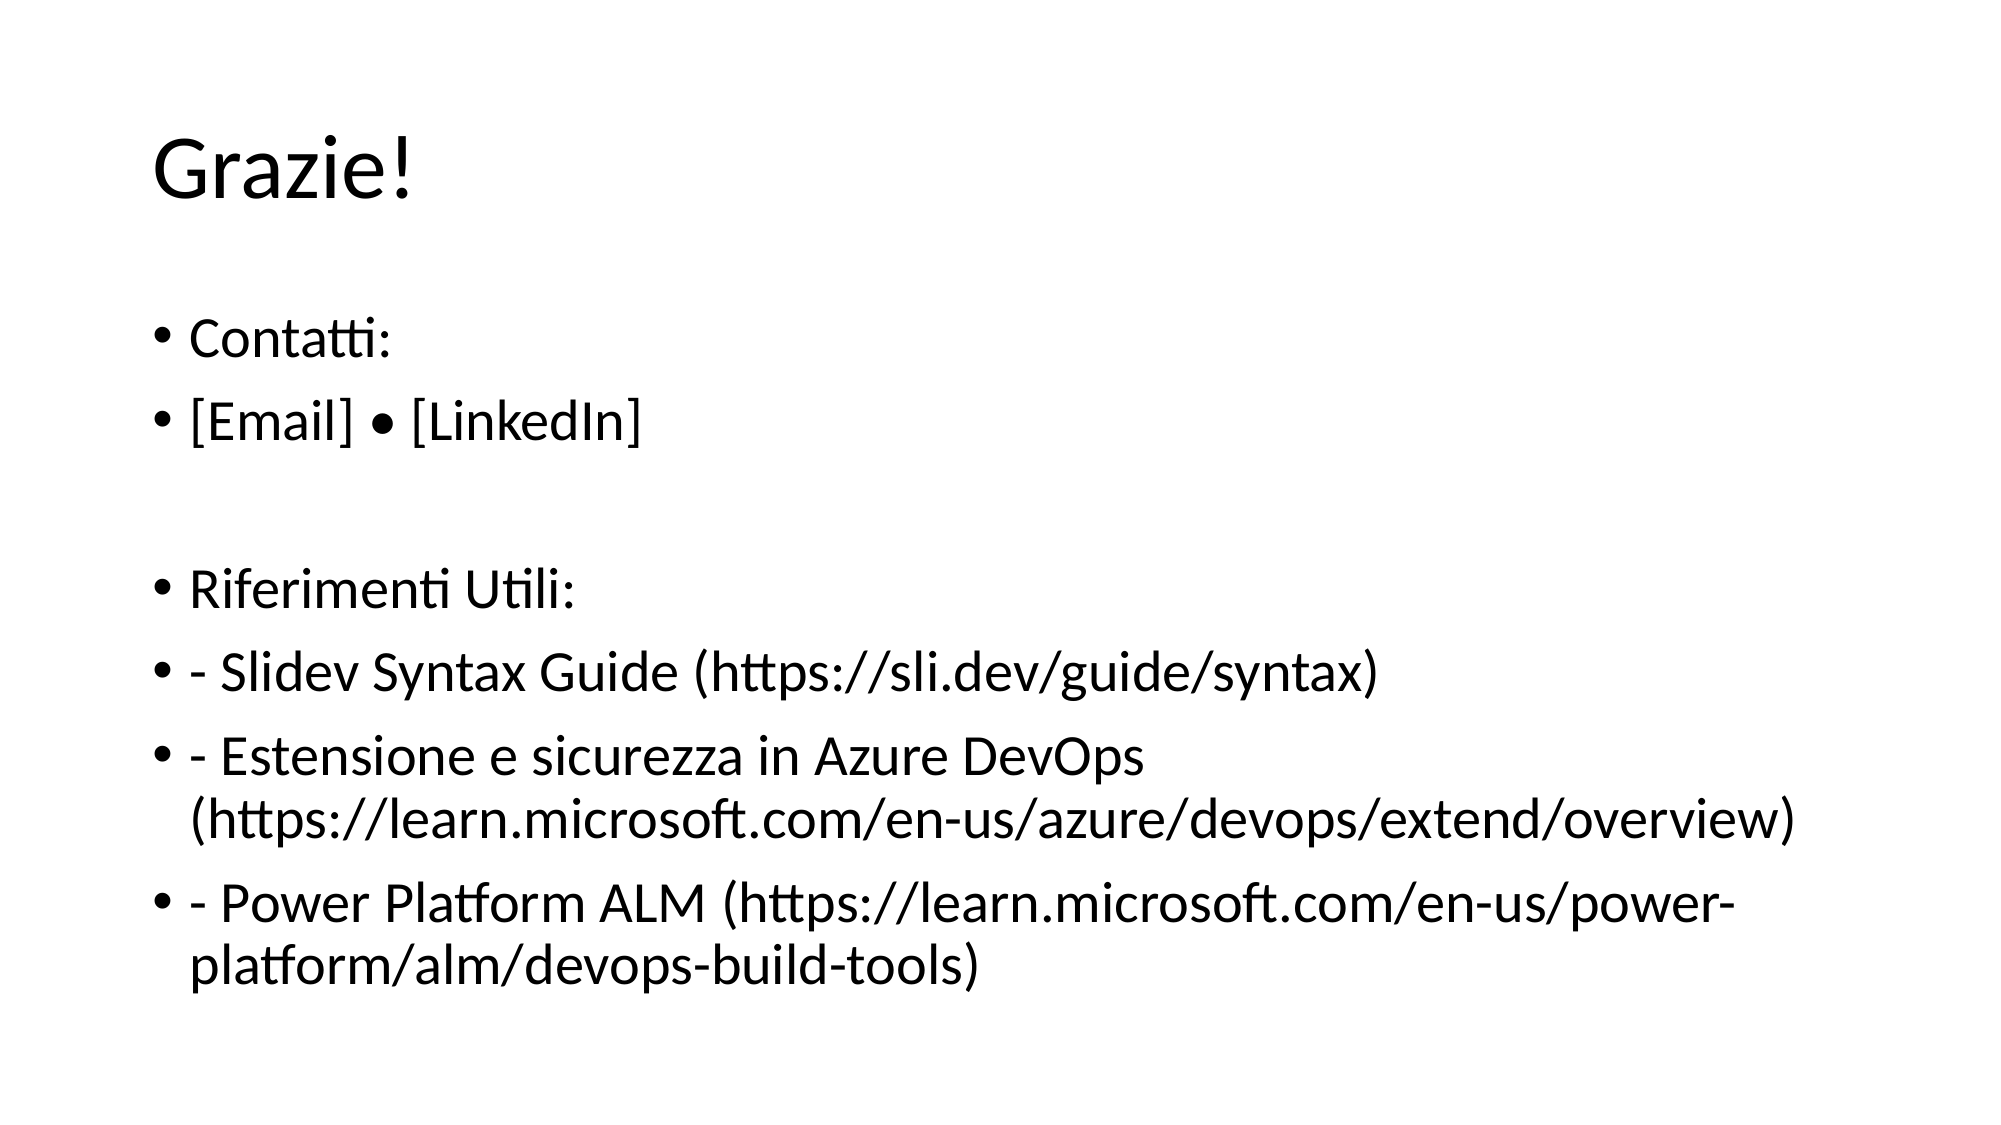

# Grazie!
Contatti:
[Email] • [LinkedIn]

Riferimenti Utili:
- Slidev Syntax Guide (https://sli.dev/guide/syntax)
- Estensione e sicurezza in Azure DevOps (https://learn.microsoft.com/en-us/azure/devops/extend/overview)
- Power Platform ALM (https://learn.microsoft.com/en-us/power-platform/alm/devops-build-tools)